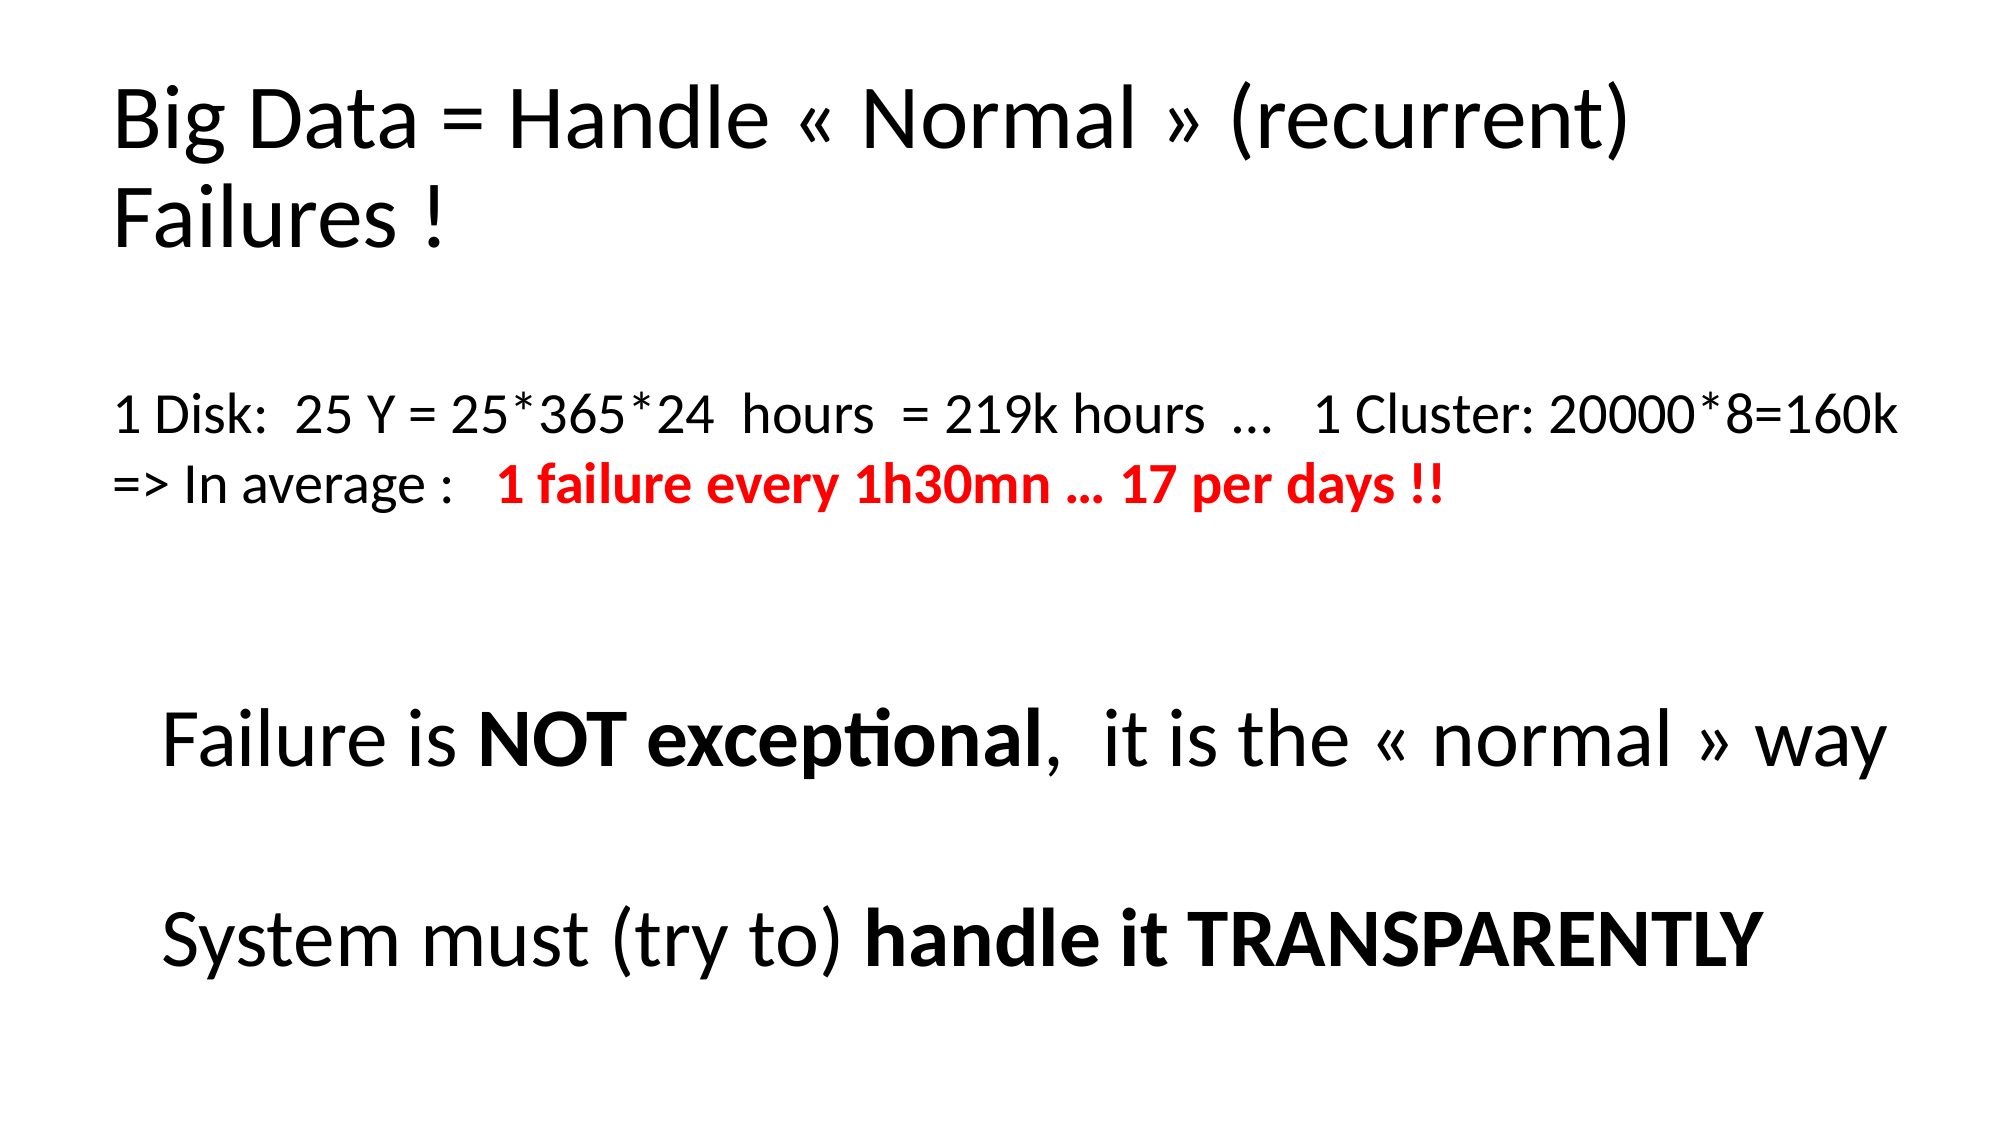

# Big Data = Handle « Normal » (recurrent) Failures !
1 Disk:  25 Y = 25*365*24  hours  = 219k hours  …   1 Cluster: 20000*8=160k
=> In average :   1 failure every 1h30mn … 17 per days !!
Failure is NOT exceptional,  it is the « normal » way

System must (try to) handle it TRANSPARENTLY